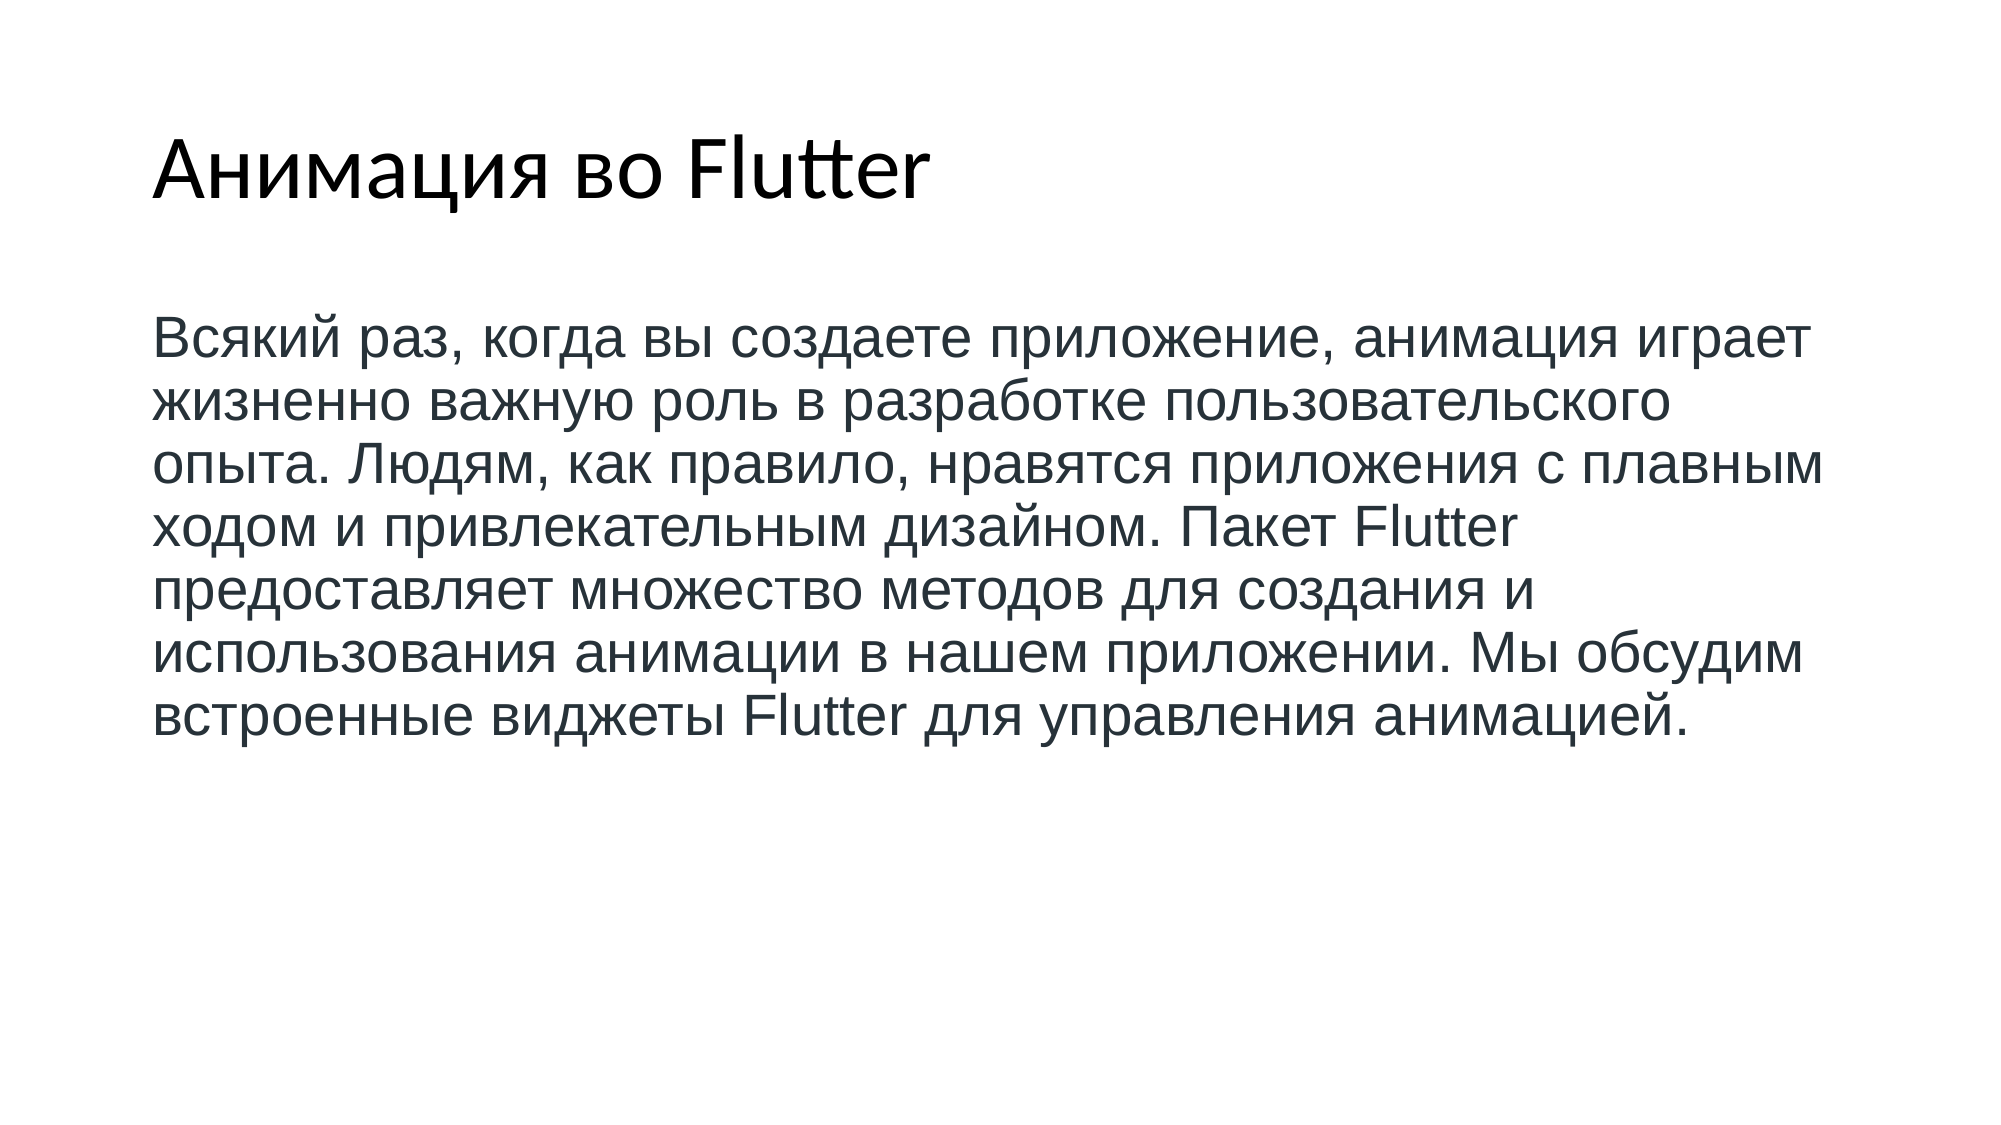

# Анимация во Flutter
Всякий раз, когда вы создаете приложение, анимация играет жизненно важную роль в разработке пользовательского опыта. Людям, как правило, нравятся приложения с плавным ходом и привлекательным дизайном. Пакет Flutter предоставляет множество методов для создания и использования анимации в нашем приложении. Мы обсудим встроенные виджеты Flutter для управления анимацией.